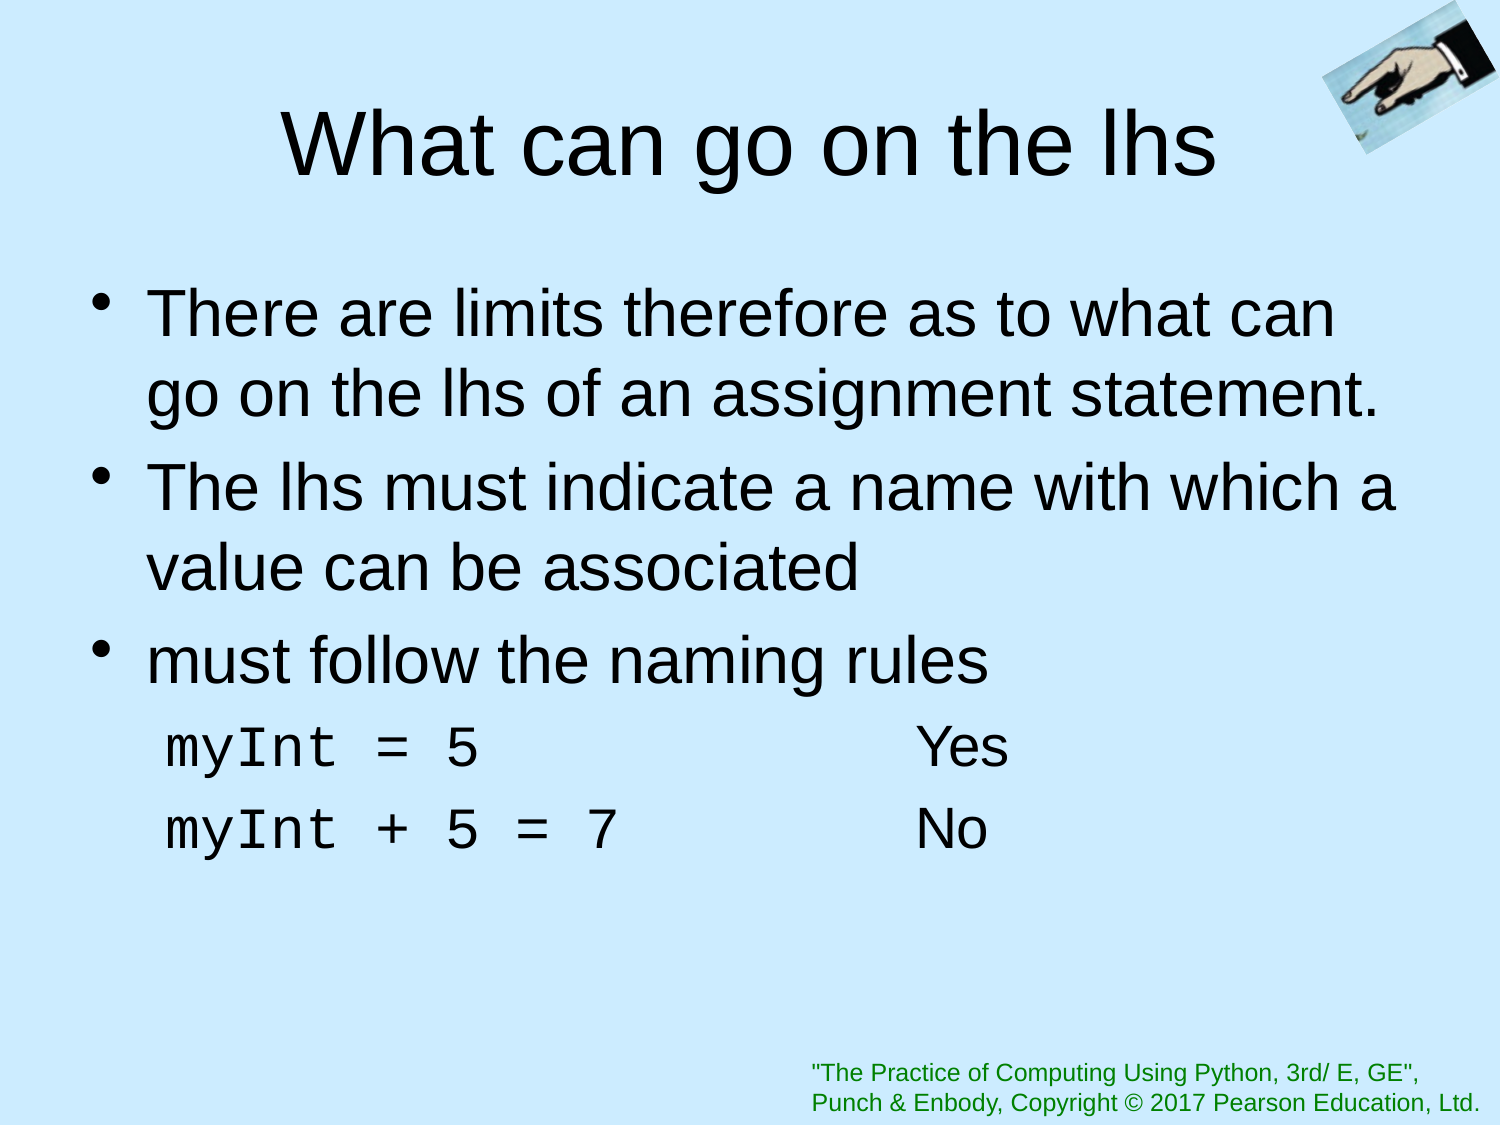

# What can go on the lhs
There are limits therefore as to what can go on the lhs of an assignment statement.
The lhs must indicate a name with which a value can be associated
must follow the naming rules
myInt = 5			Yes
myInt + 5 = 7		No